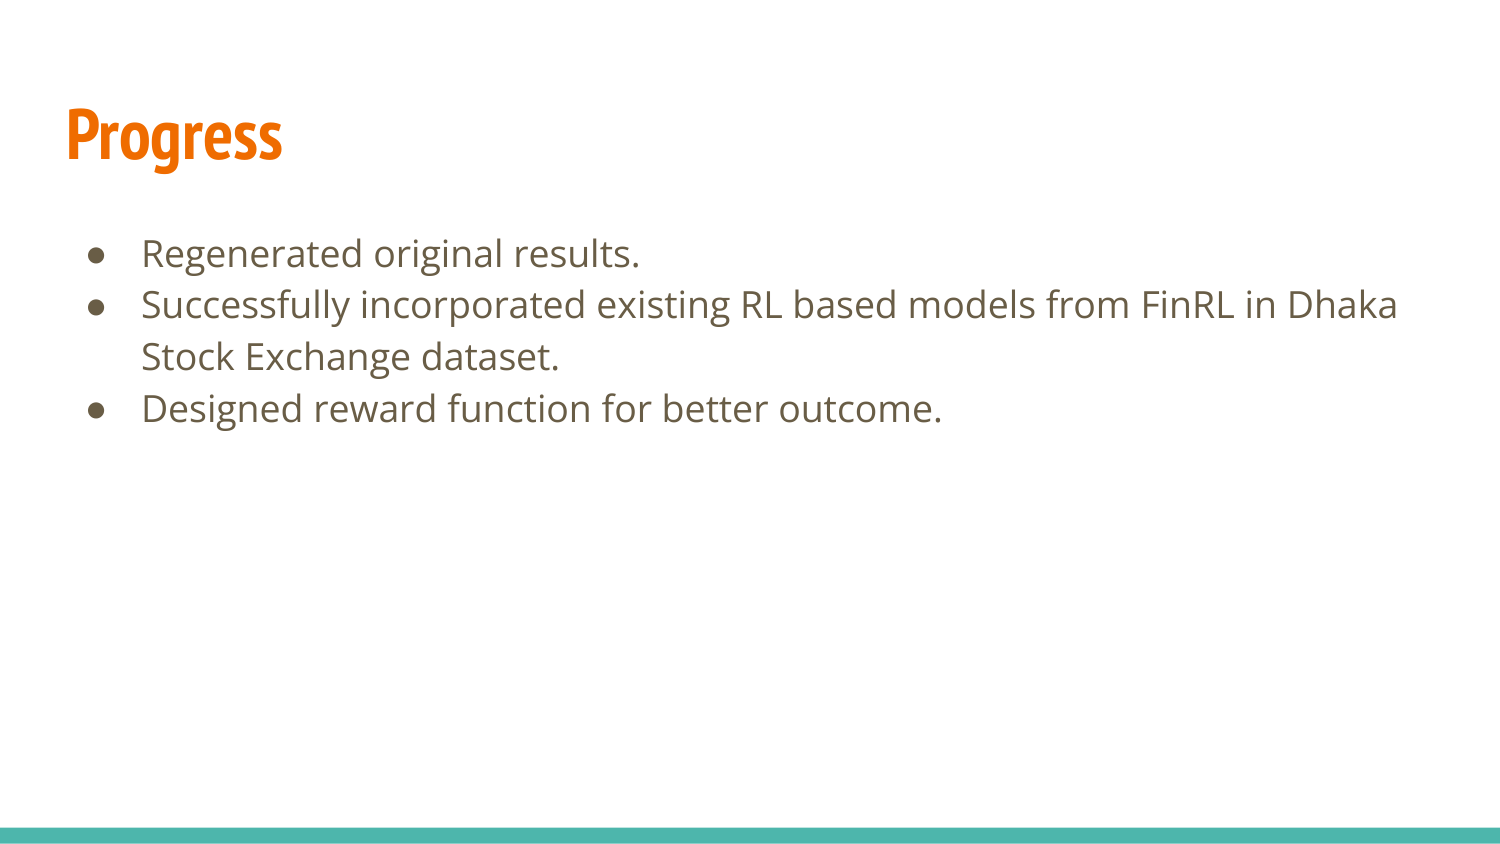

# Progress
Regenerated original results.
Successfully incorporated existing RL based models from FinRL in Dhaka Stock Exchange dataset.
Designed reward function for better outcome.